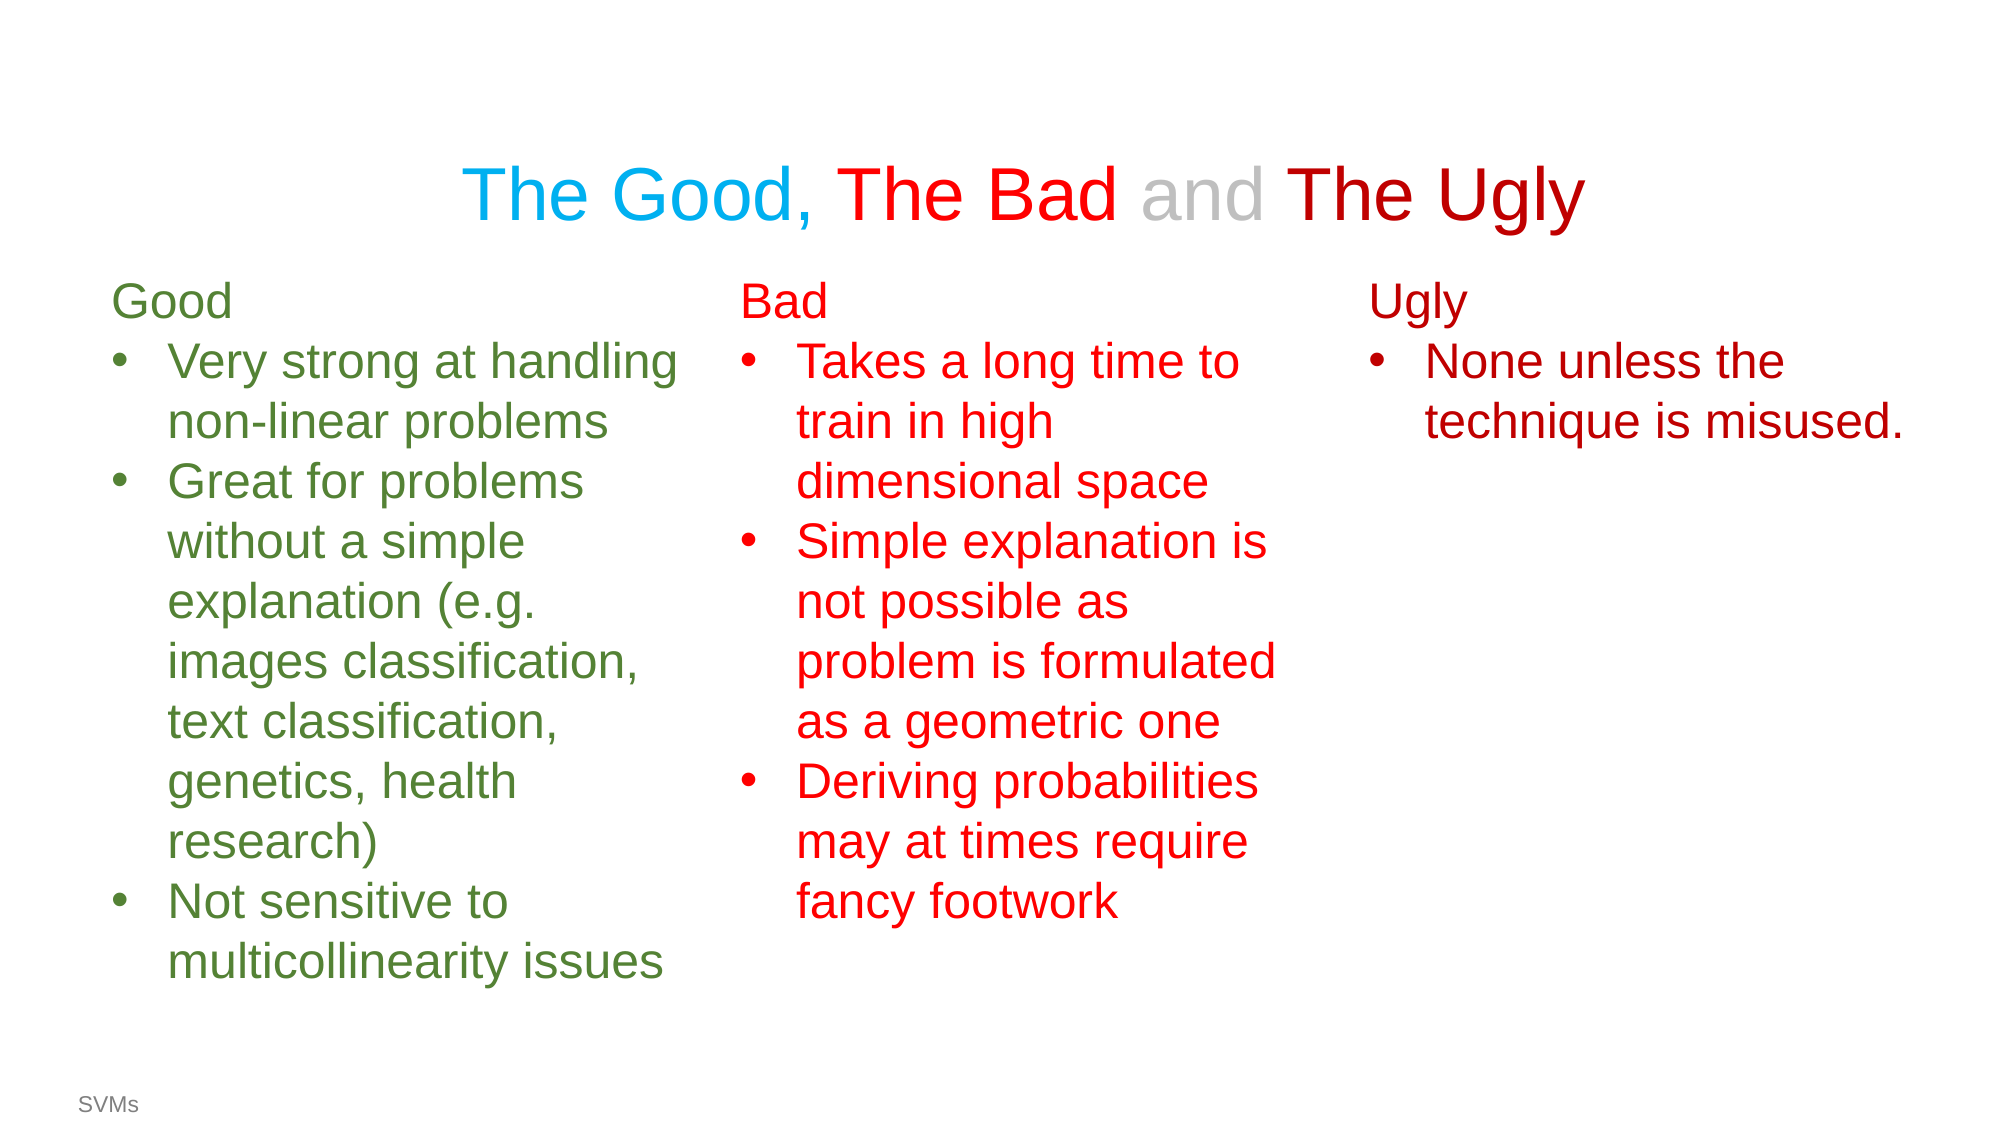

The Good, The Bad and The Ugly

Good
Very strong at handling non-linear problems
Great for problems without a simple explanation (e.g. images classification, text classification, genetics, health research)
Not sensitive to multicollinearity issues
Bad
Takes a long time to train in high dimensional space
Simple explanation is not possible as problem is formulated as a geometric one
Deriving probabilities may at times require fancy footwork
Ugly
None unless the technique is misused.
SVMs